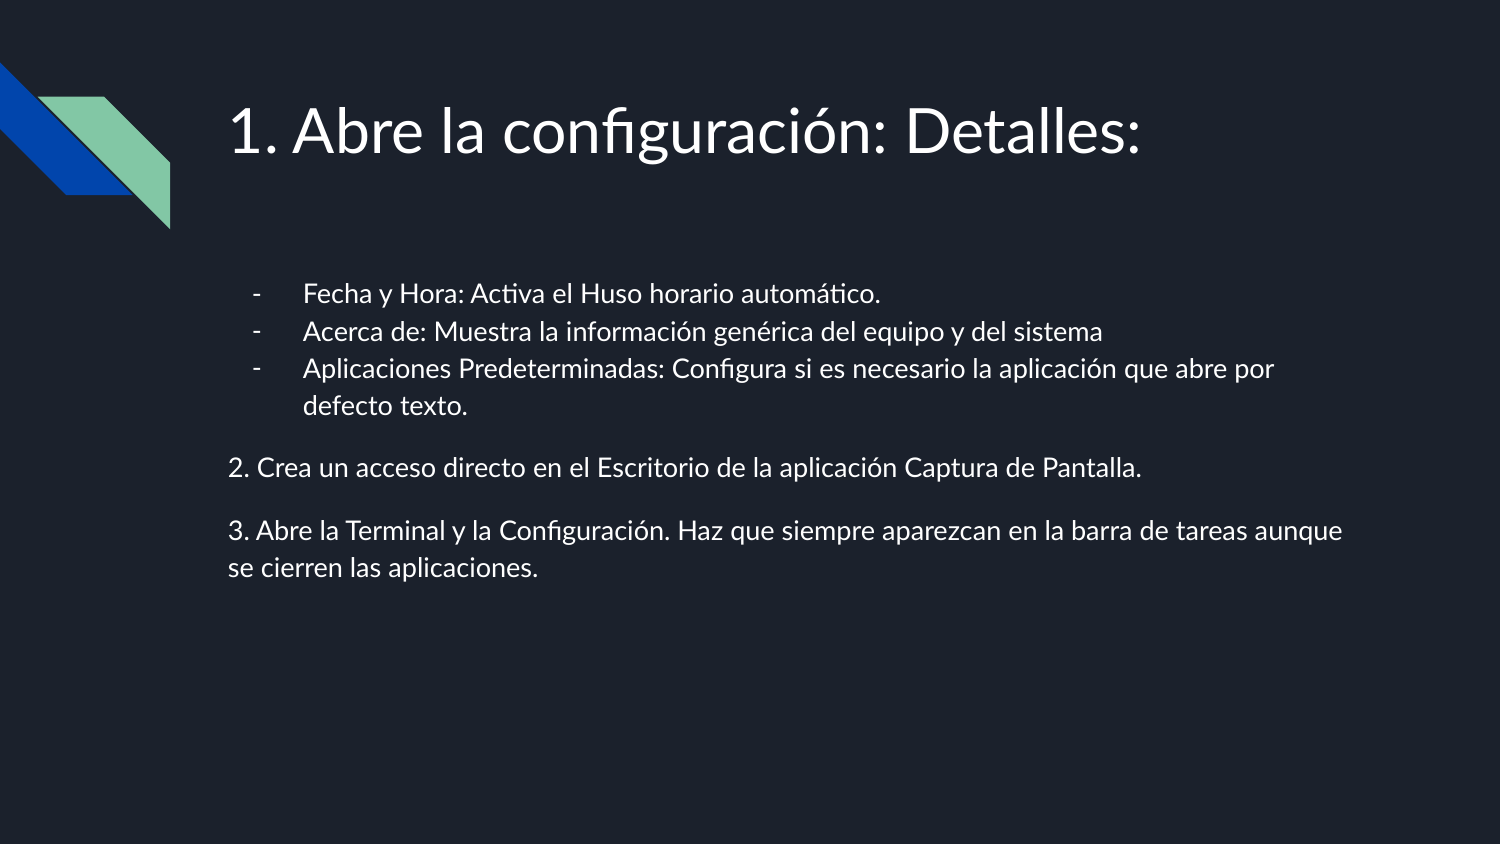

# 1. Abre la configuración: Detalles:
Fecha y Hora: Activa el Huso horario automático.
Acerca de: Muestra la información genérica del equipo y del sistema
Aplicaciones Predeterminadas: Configura si es necesario la aplicación que abre por defecto texto.
2. Crea un acceso directo en el Escritorio de la aplicación Captura de Pantalla.
3. Abre la Terminal y la Configuración. Haz que siempre aparezcan en la barra de tareas aunque se cierren las aplicaciones.